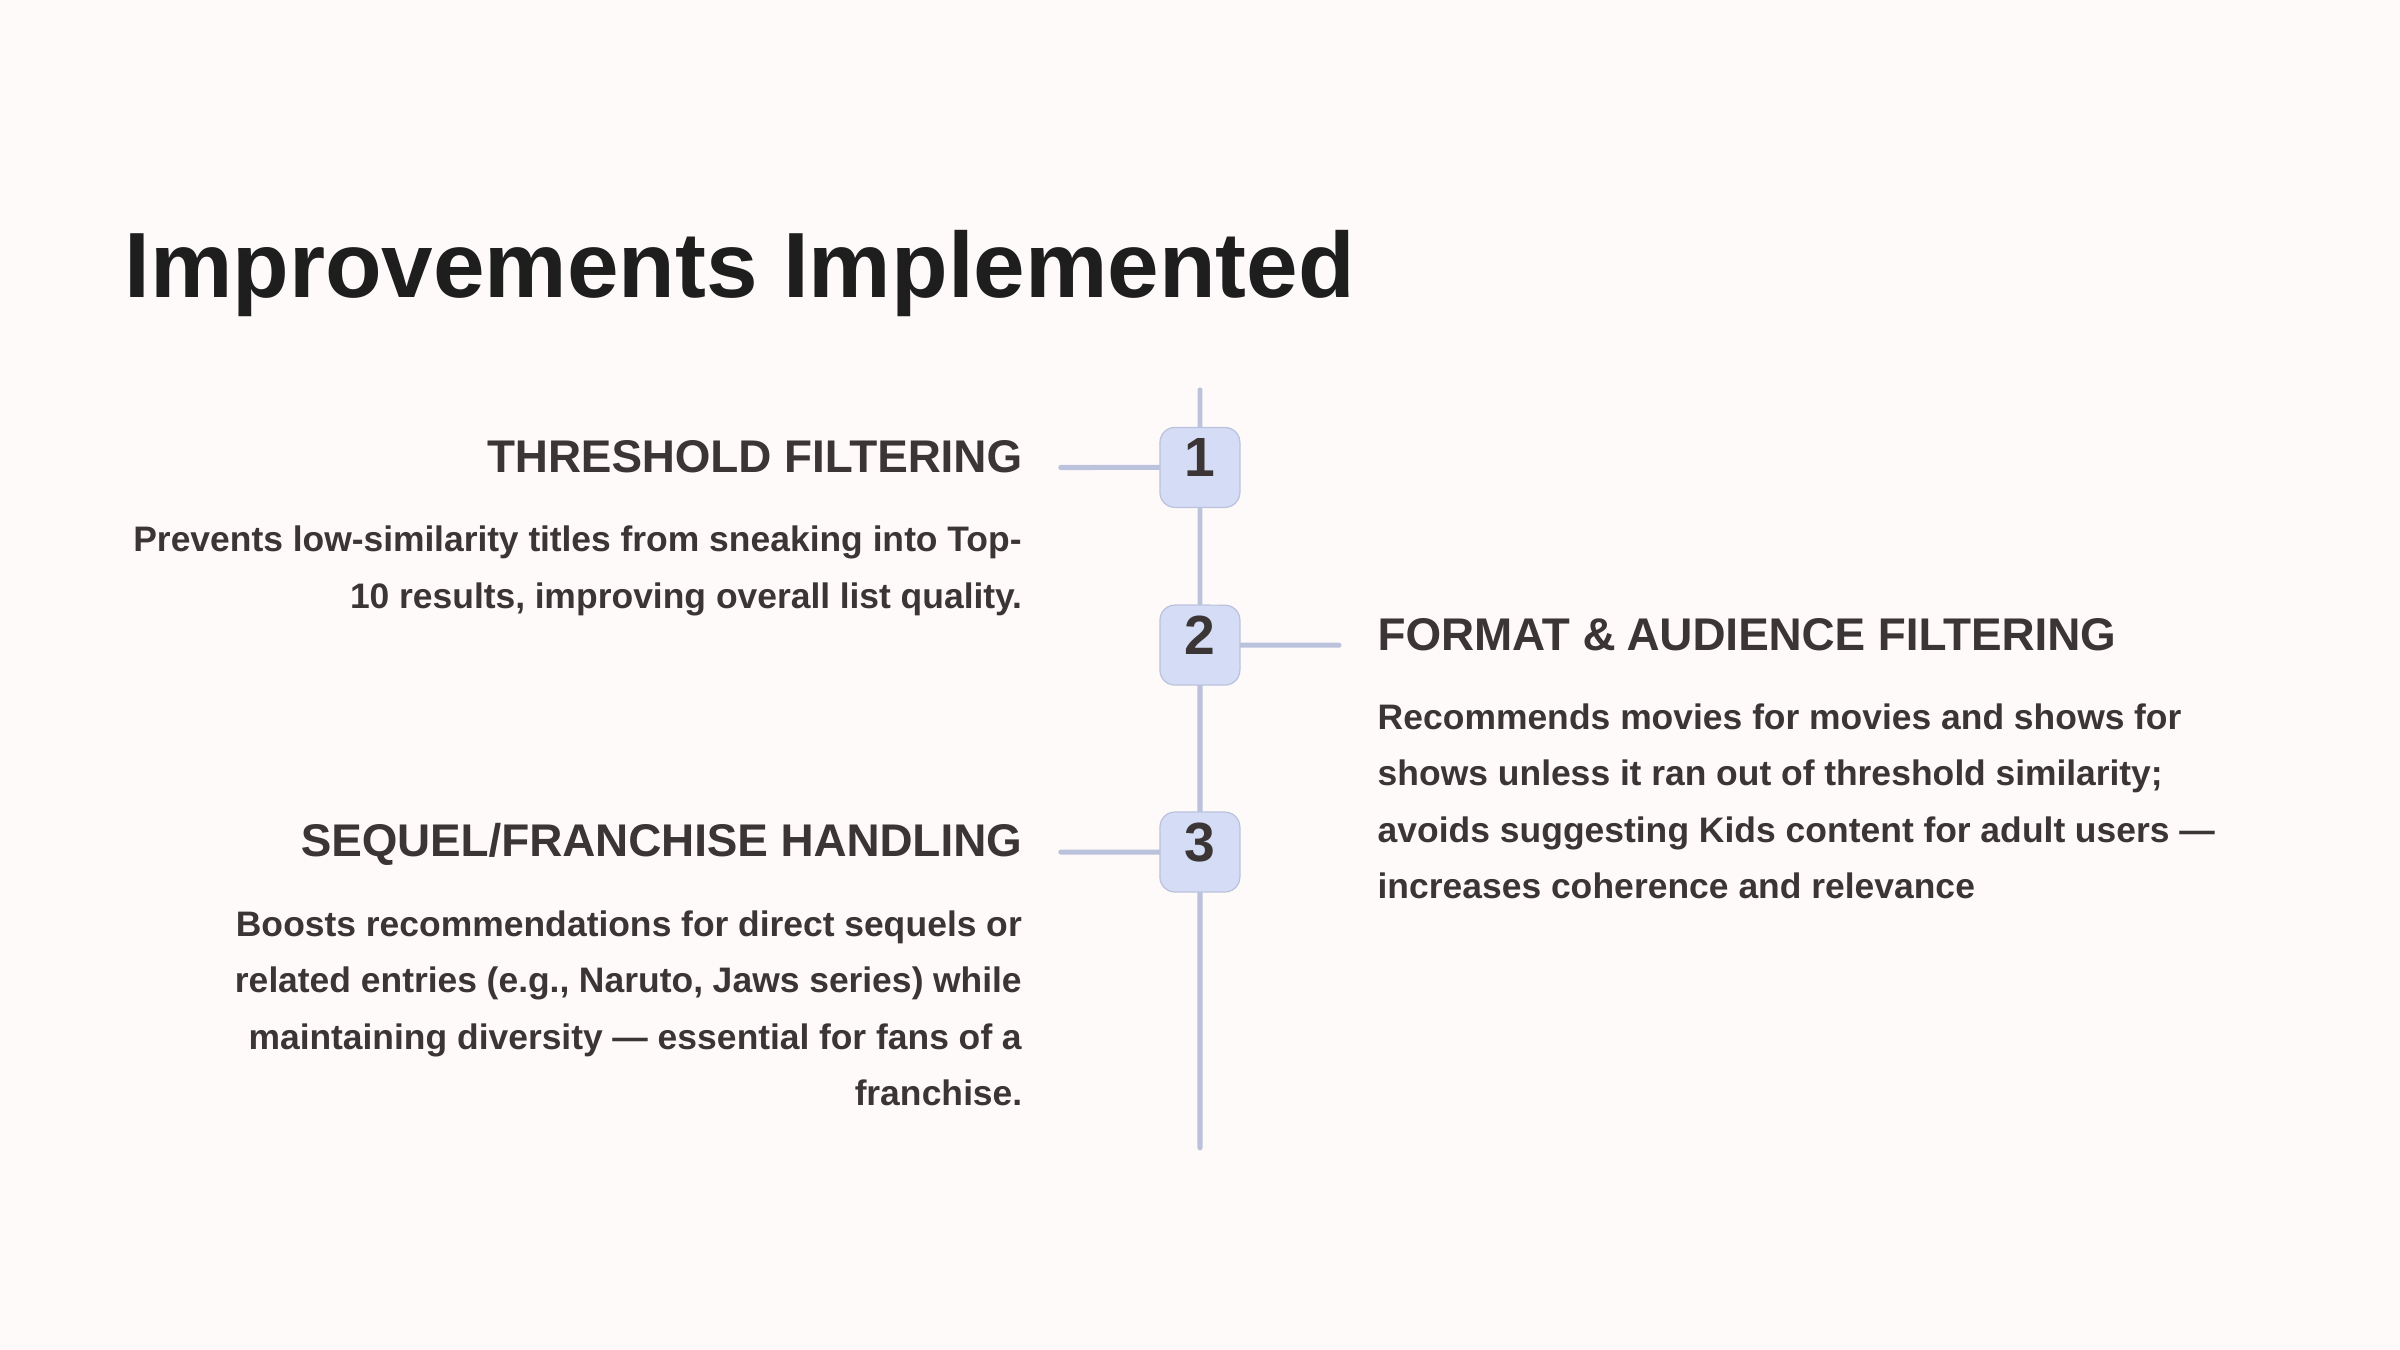

Improvements Implemented

THRESHOLD FILTERING

1

Prevents low-similarity titles from sneaking into Top-10 results, improving overall list quality.
FORMAT & AUDIENCE FILTERING

2

Recommends movies for movies and shows for shows unless it ran out of threshold similarity; avoids suggesting Kids content for adult users — increases coherence and relevance
SEQUEL/FRANCHISE HANDLING

3

Boosts recommendations for direct sequels or related entries (e.g., Naruto, Jaws series) while maintaining diversity — essential for fans of a franchise.